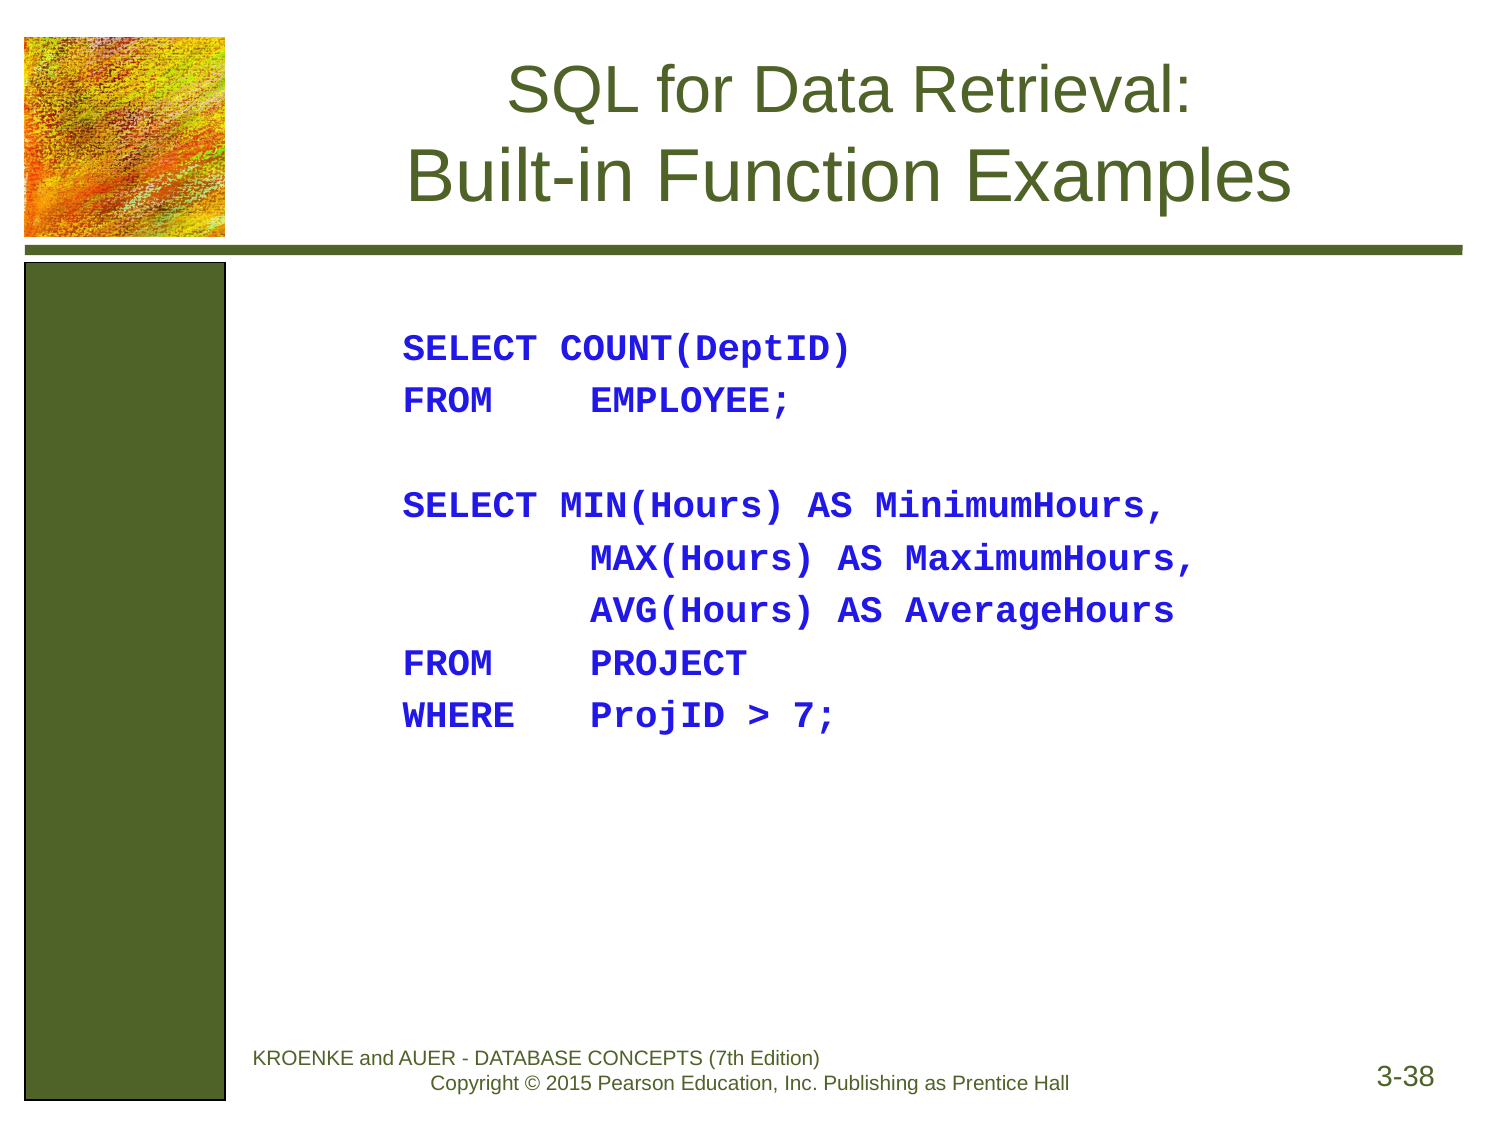

# SQL for Data Retrieval: Built-in Function Examples
SELECT COUNT(DeptID)
FROM 	EMPLOYEE;

SELECT MIN(Hours) AS MinimumHours,
		MAX(Hours) AS MaximumHours,
		AVG(Hours) AS AverageHours
FROM 	PROJECT
WHERE 	ProjID > 7;

KROENKE and AUER - DATABASE CONCEPTS (7th Edition)                                                                           Copyright © 2015 Pearson Education, Inc. Publishing as Prentice Hall
3-38